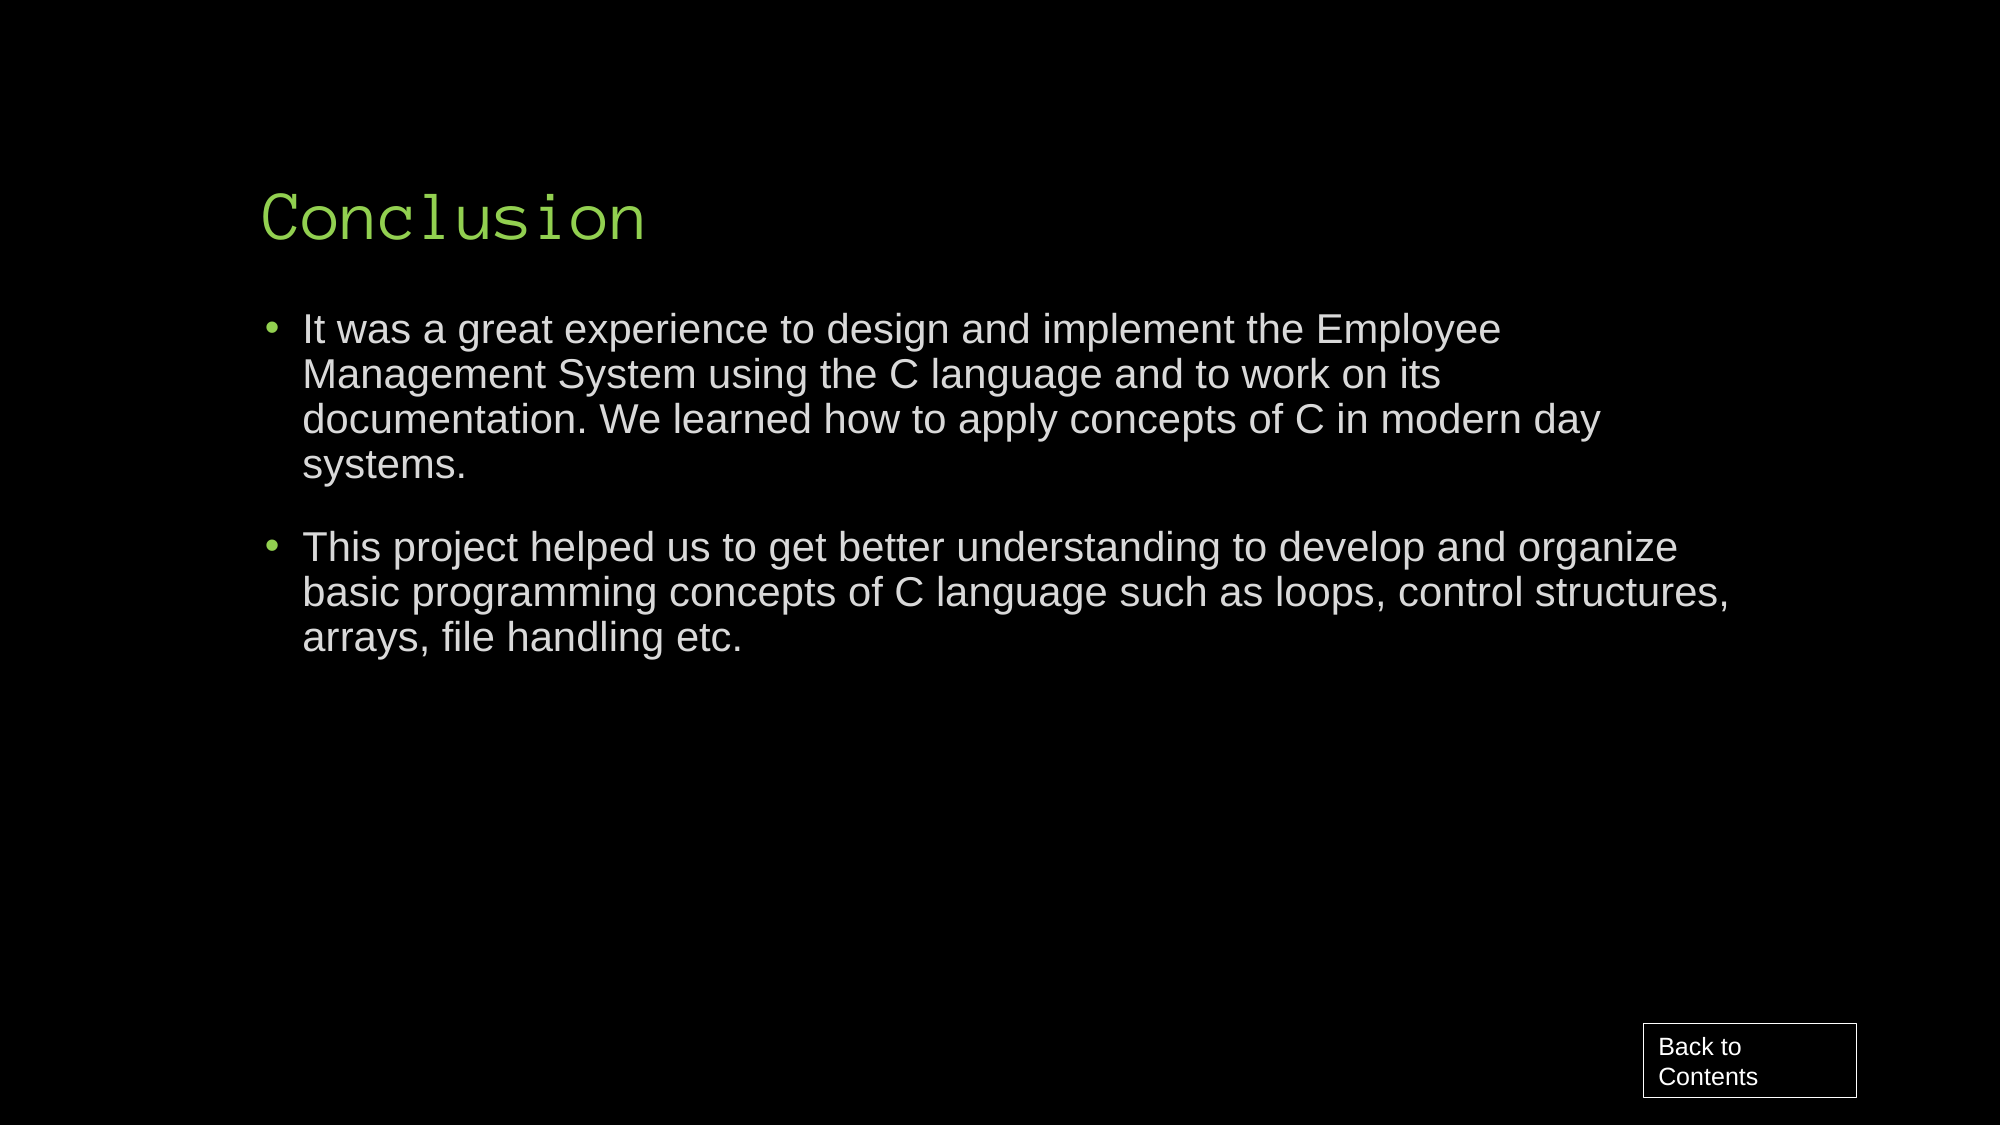

# Conclusion
It was a great experience to design and implement the Employee Management System using the C language and to work on its documentation. We learned how to apply concepts of C in modern day systems.
This project helped us to get better understanding to develop and organize basic programming concepts of C language such as loops, control structures, arrays, file handling etc.
Back to Contents